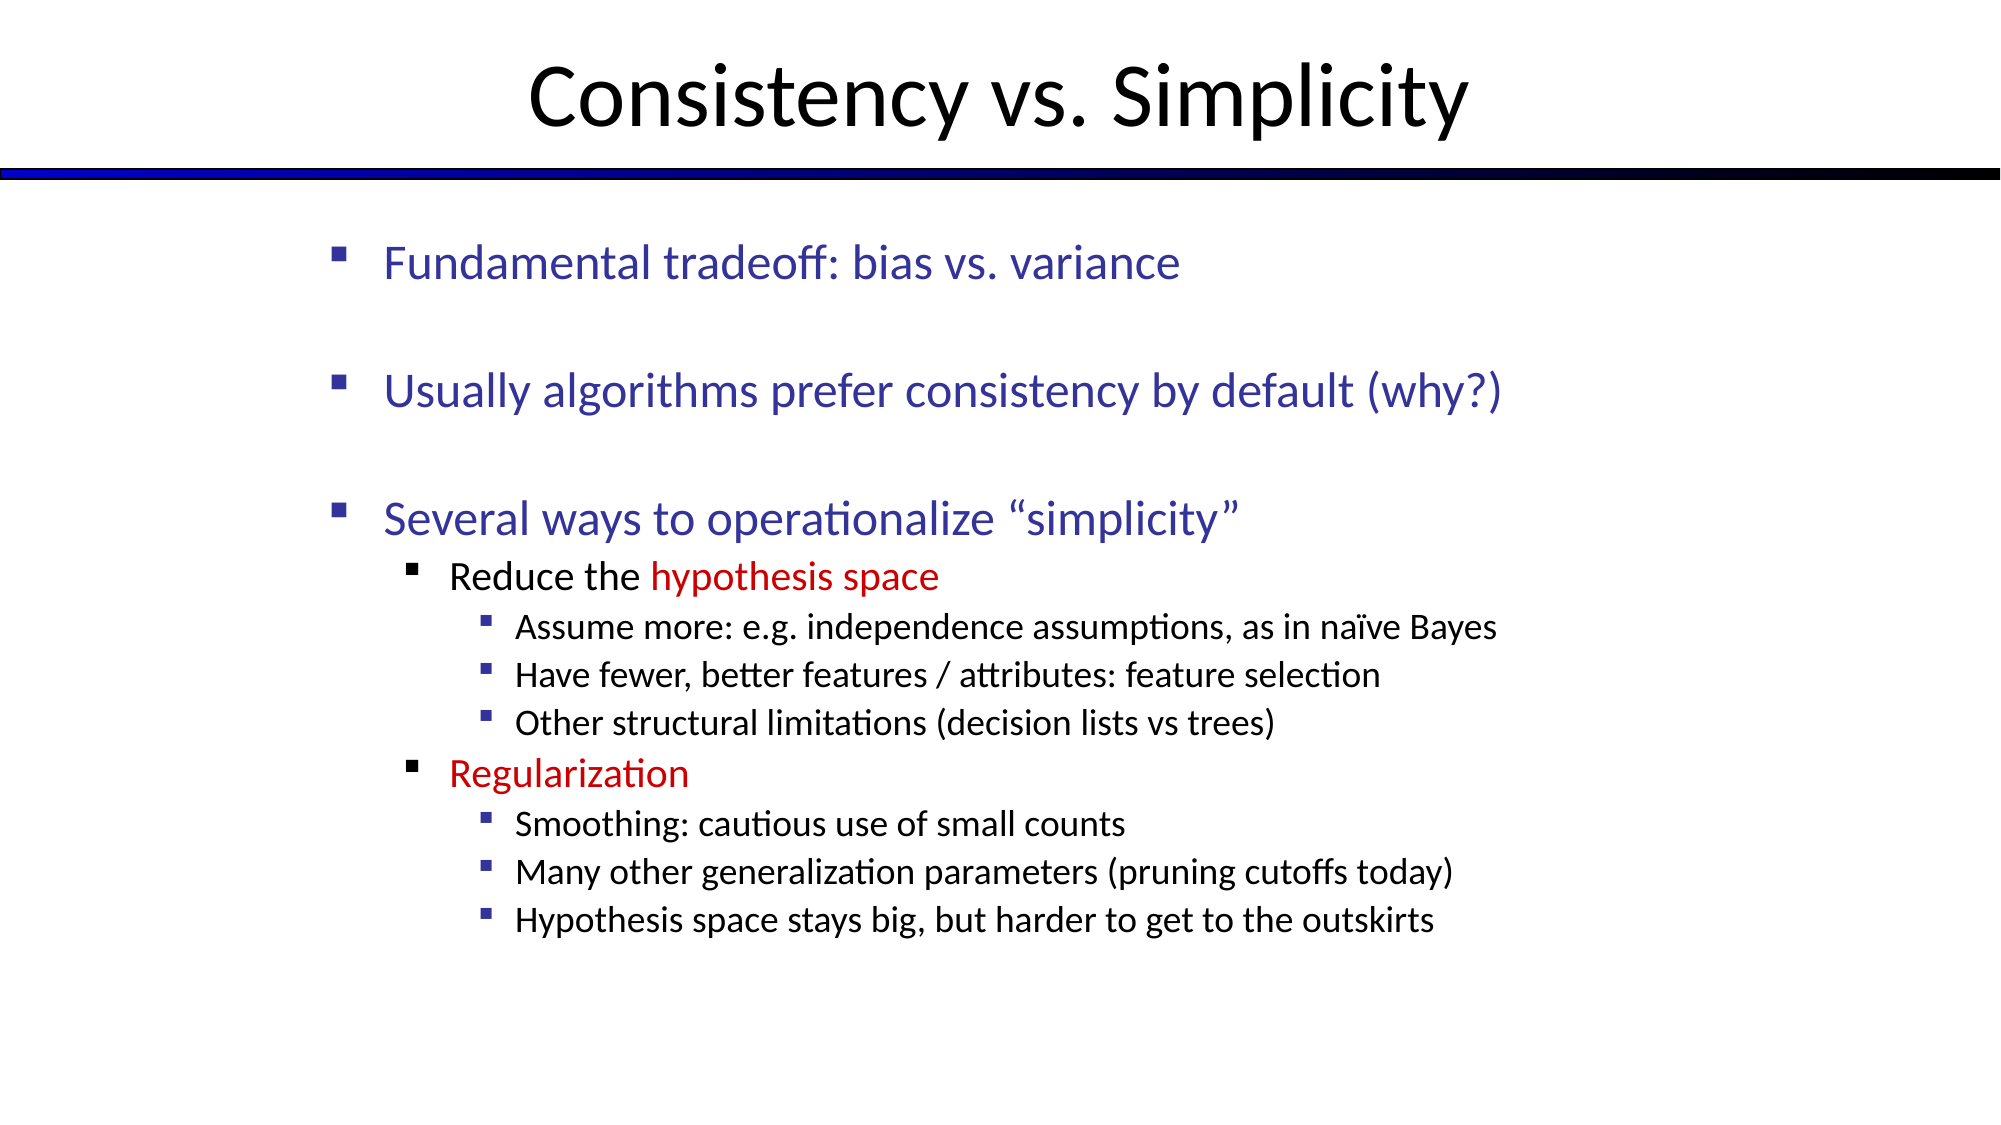

# Consistency vs. Simplicity
Fundamental tradeoff: bias vs. variance

Usually algorithms prefer consistency by default (why?)

Several ways to operationalize “simplicity”
Reduce the hypothesis space
Assume more: e.g. independence assumptions, as in naïve Bayes
Have fewer, better features / attributes: feature selection
Other structural limitations (decision lists vs trees)
Regularization
Smoothing: cautious use of small counts
Many other generalization parameters (pruning cutoffs today)
Hypothesis space stays big, but harder to get to the outskirts